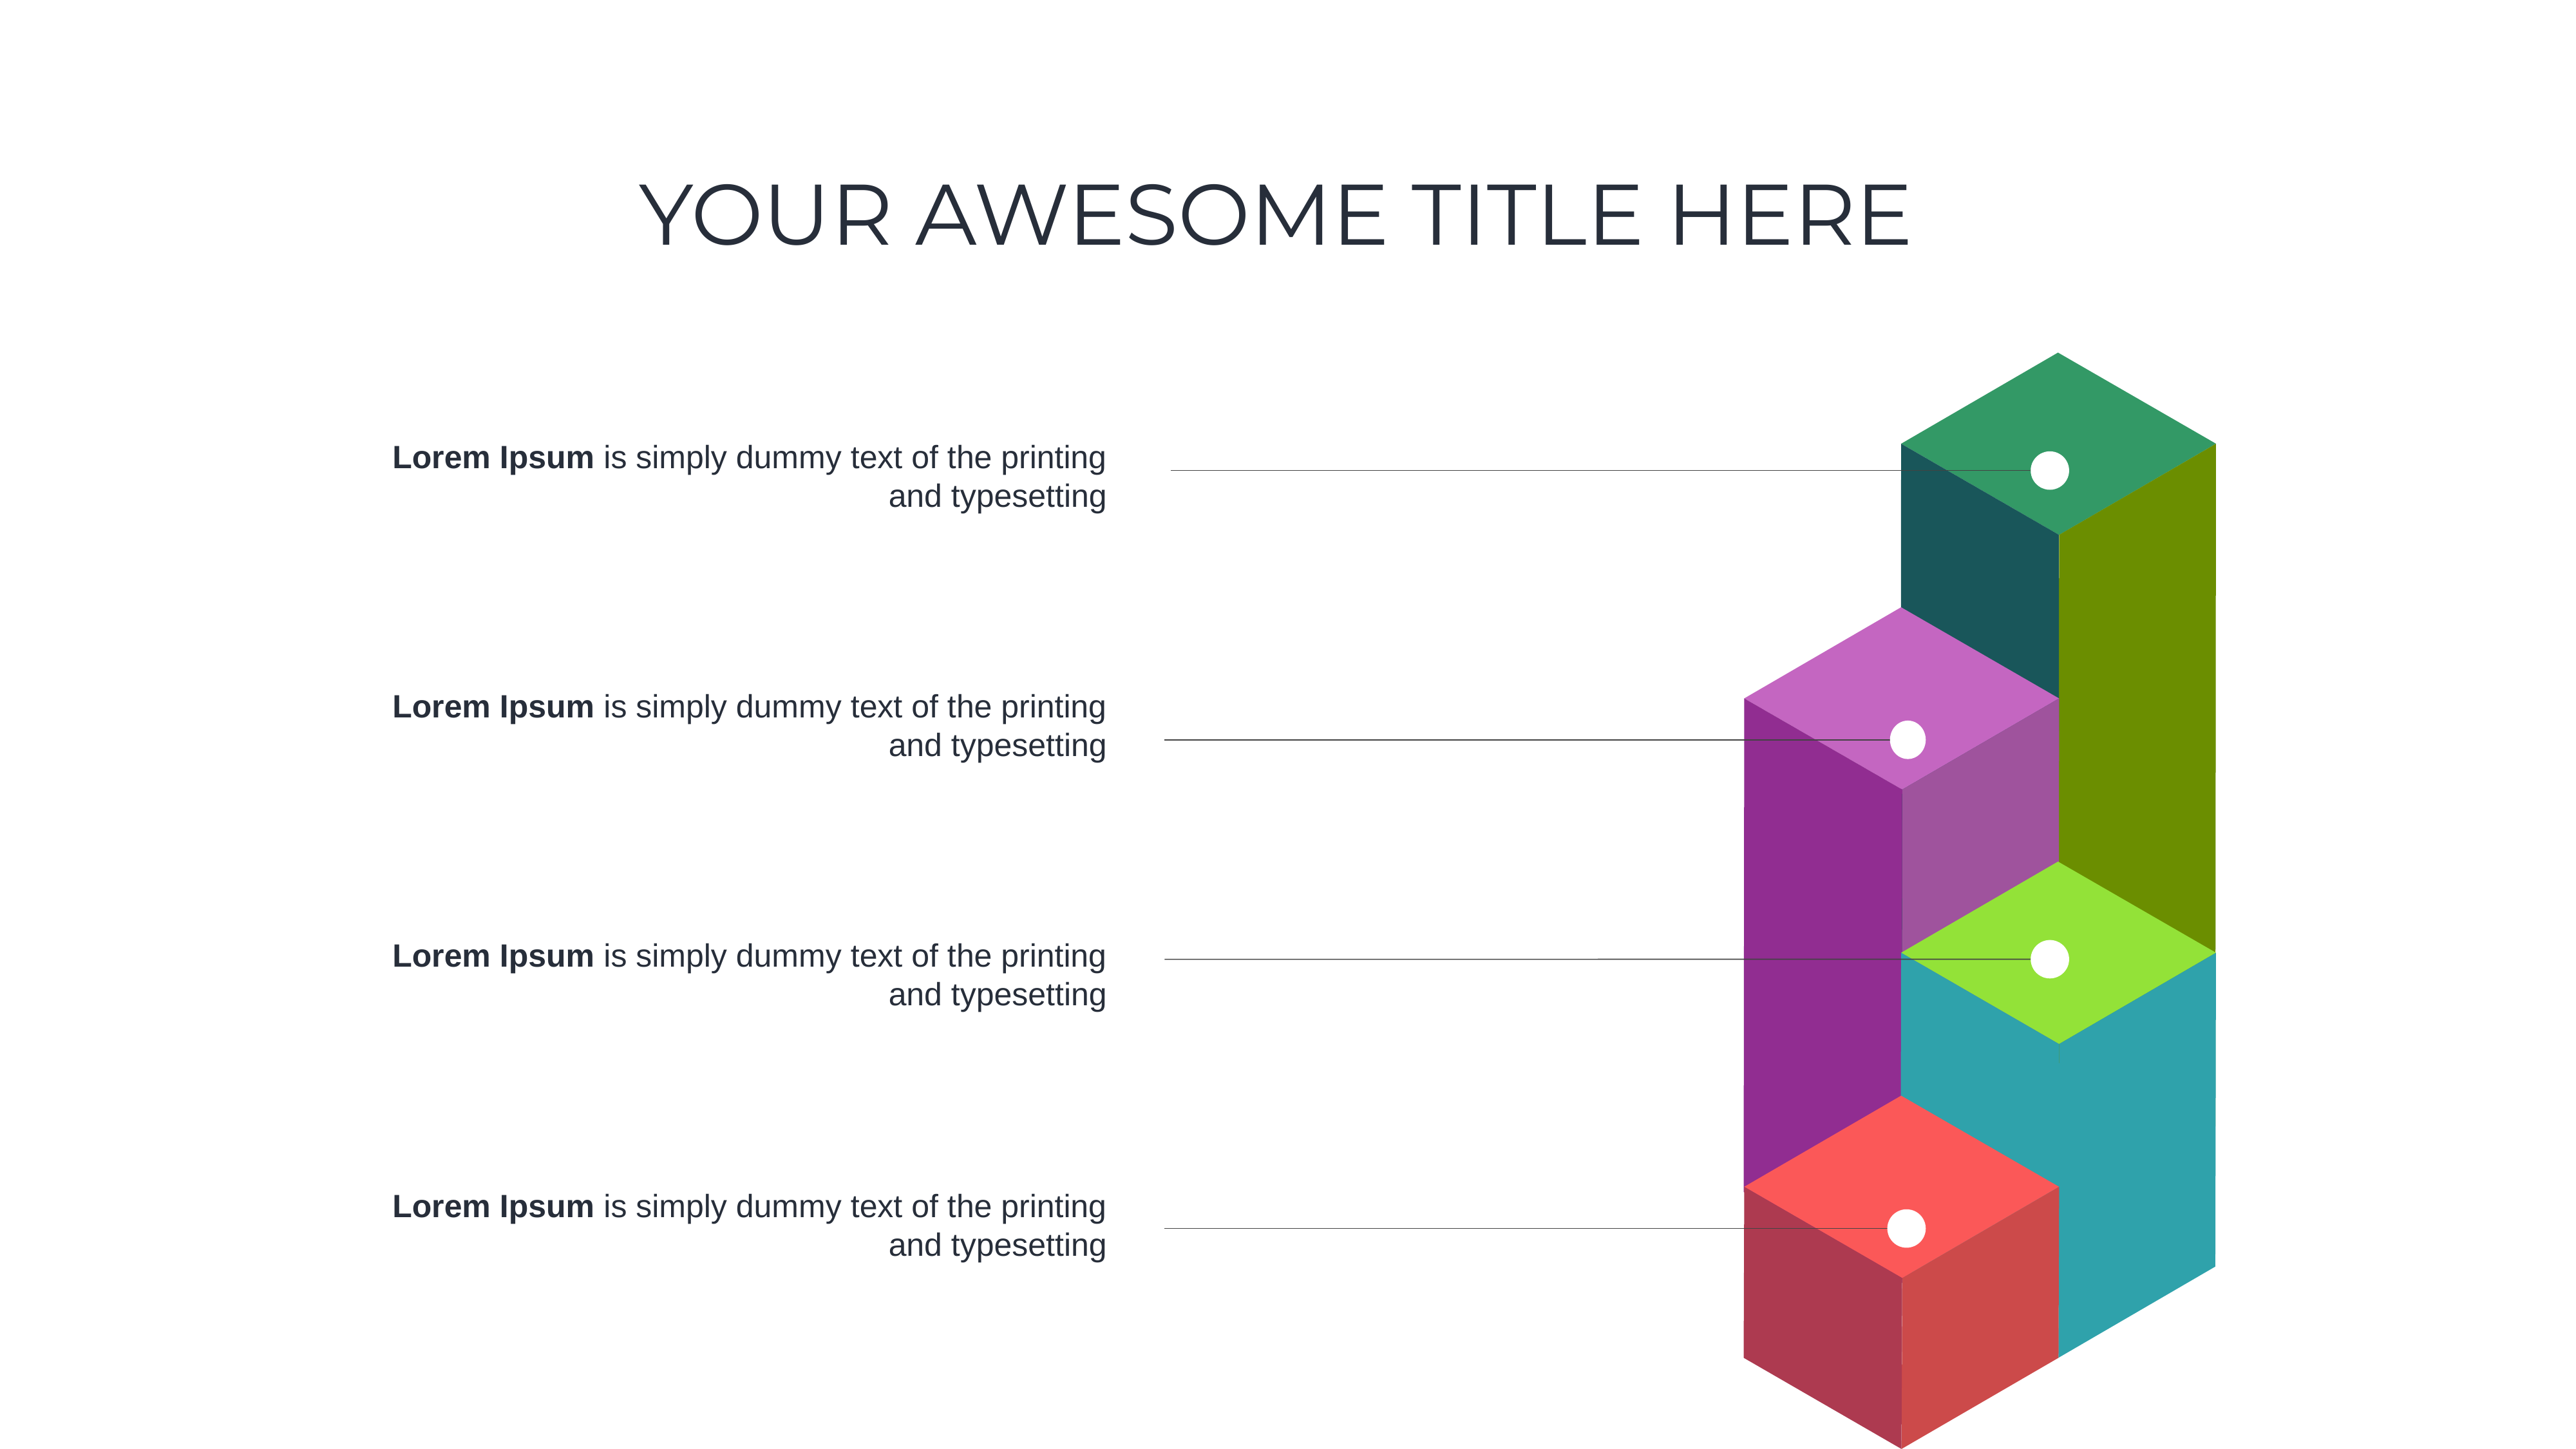

# YOUR AWESOME TITLE HERE

Lorem Ipsum is simply dummy text of the printing and typesetting

Lorem Ipsum is simply dummy text of the printing and typesetting

Lorem Ipsum is simply dummy text of the printing and typesetting

Lorem Ipsum is simply dummy text of the printing and typesetting